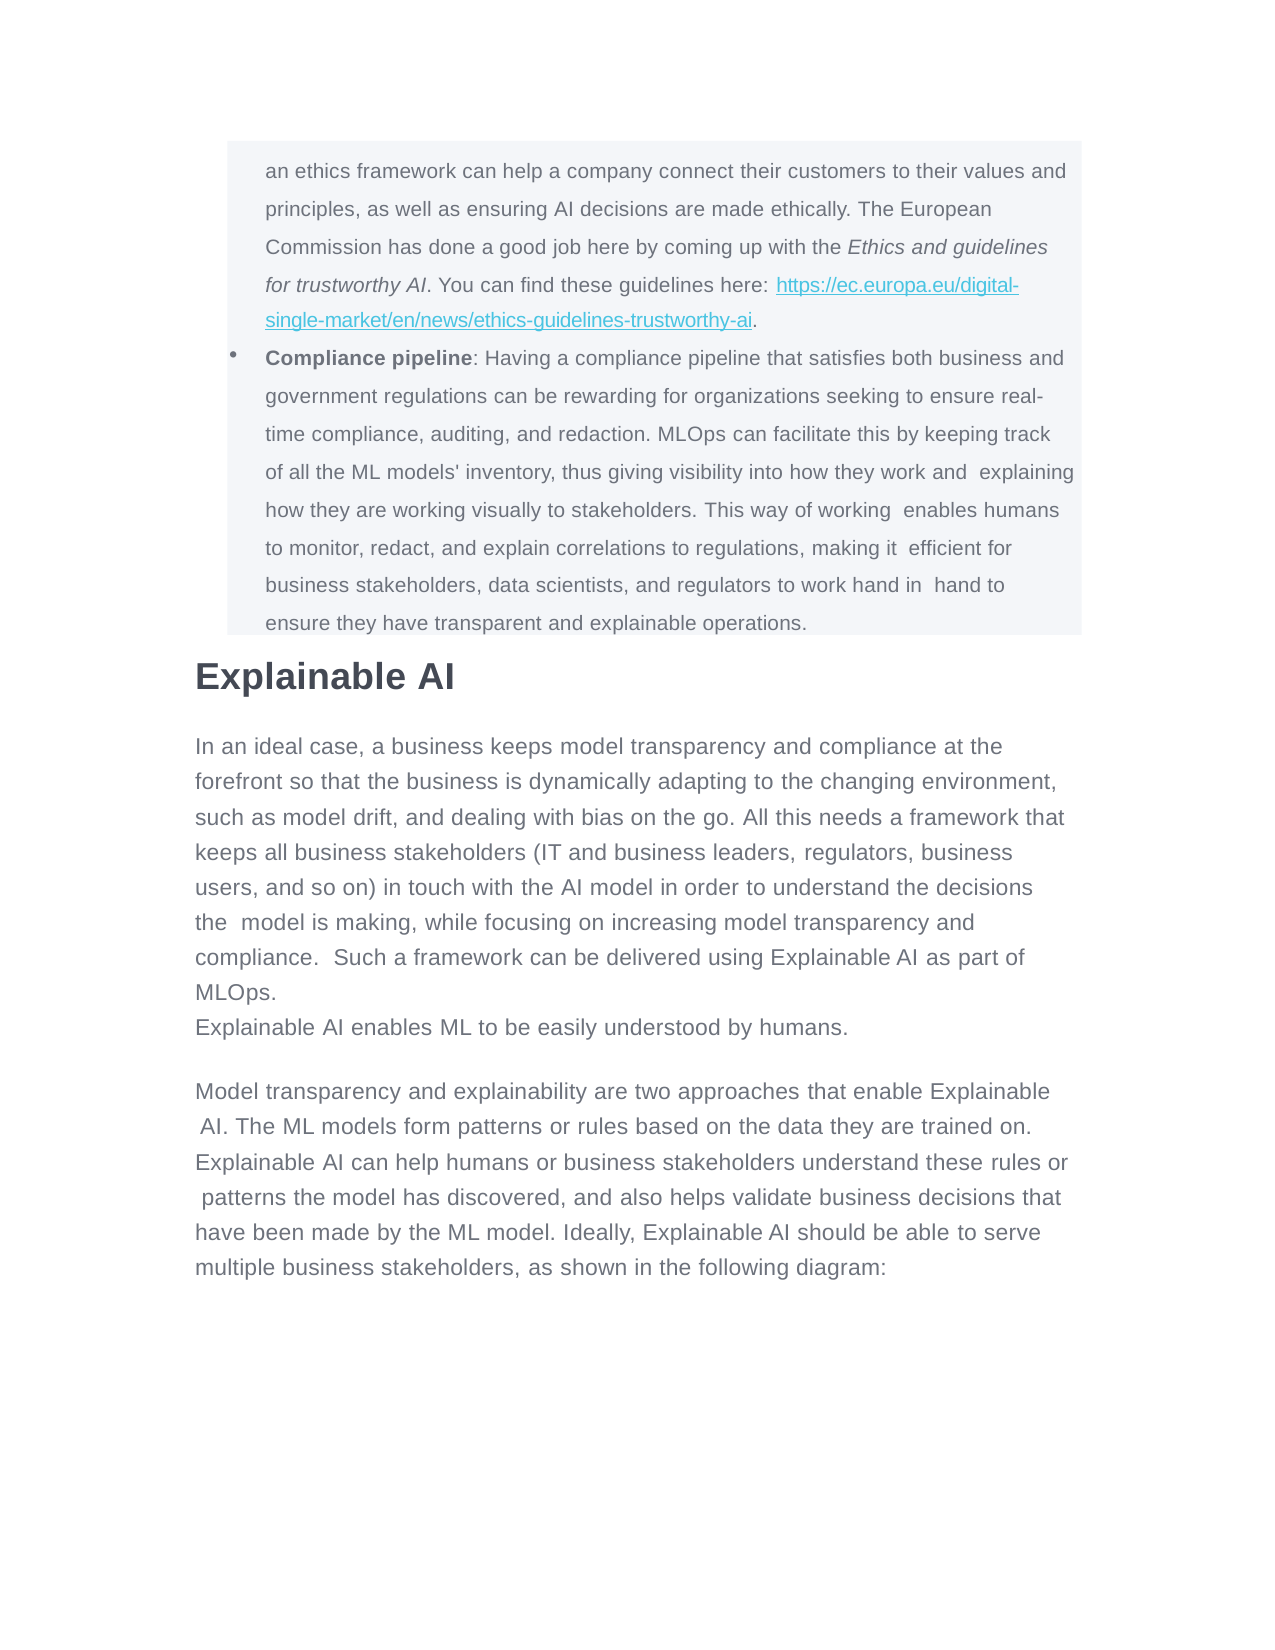

an ethics framework can help a company connect their customers to their values and  principles, as well as ensuring AI decisions are made ethically. The European
Commission has done a good job here by coming up with the Ethics and guidelines  for trustworthy AI. You can find these guidelines here: https://ec.europa.eu/digital-
single-market/en/news/ethics-guidelines-trustworthy-ai.
Compliance pipeline: Having a compliance pipeline that satisfies both business and  government regulations can be rewarding for organizations seeking to ensure real-  time compliance, auditing, and redaction. MLOps can facilitate this by keeping track  of all the ML models' inventory, thus giving visibility into how they work and  explaining how they are working visually to stakeholders. This way of working  enables humans to monitor, redact, and explain correlations to regulations, making it  efficient for business stakeholders, data scientists, and regulators to work hand in  hand to ensure they have transparent and explainable operations.
Explainable AI
In an ideal case, a business keeps model transparency and compliance at the  forefront so that the business is dynamically adapting to the changing environment,  such as model drift, and dealing with bias on the go. All this needs a framework that  keeps all business stakeholders (IT and business leaders, regulators, business  users, and so on) in touch with the AI model in order to understand the decisions the  model is making, while focusing on increasing model transparency and compliance.  Such a framework can be delivered using Explainable AI as part of MLOps.
Explainable AI enables ML to be easily understood by humans.

Model transparency and explainability are two approaches that enable Explainable  AI. The ML models form patterns or rules based on the data they are trained on.
Explainable AI can help humans or business stakeholders understand these rules or  patterns the model has discovered, and also helps validate business decisions that  have been made by the ML model. Ideally, Explainable AI should be able to serve  multiple business stakeholders, as shown in the following diagram: